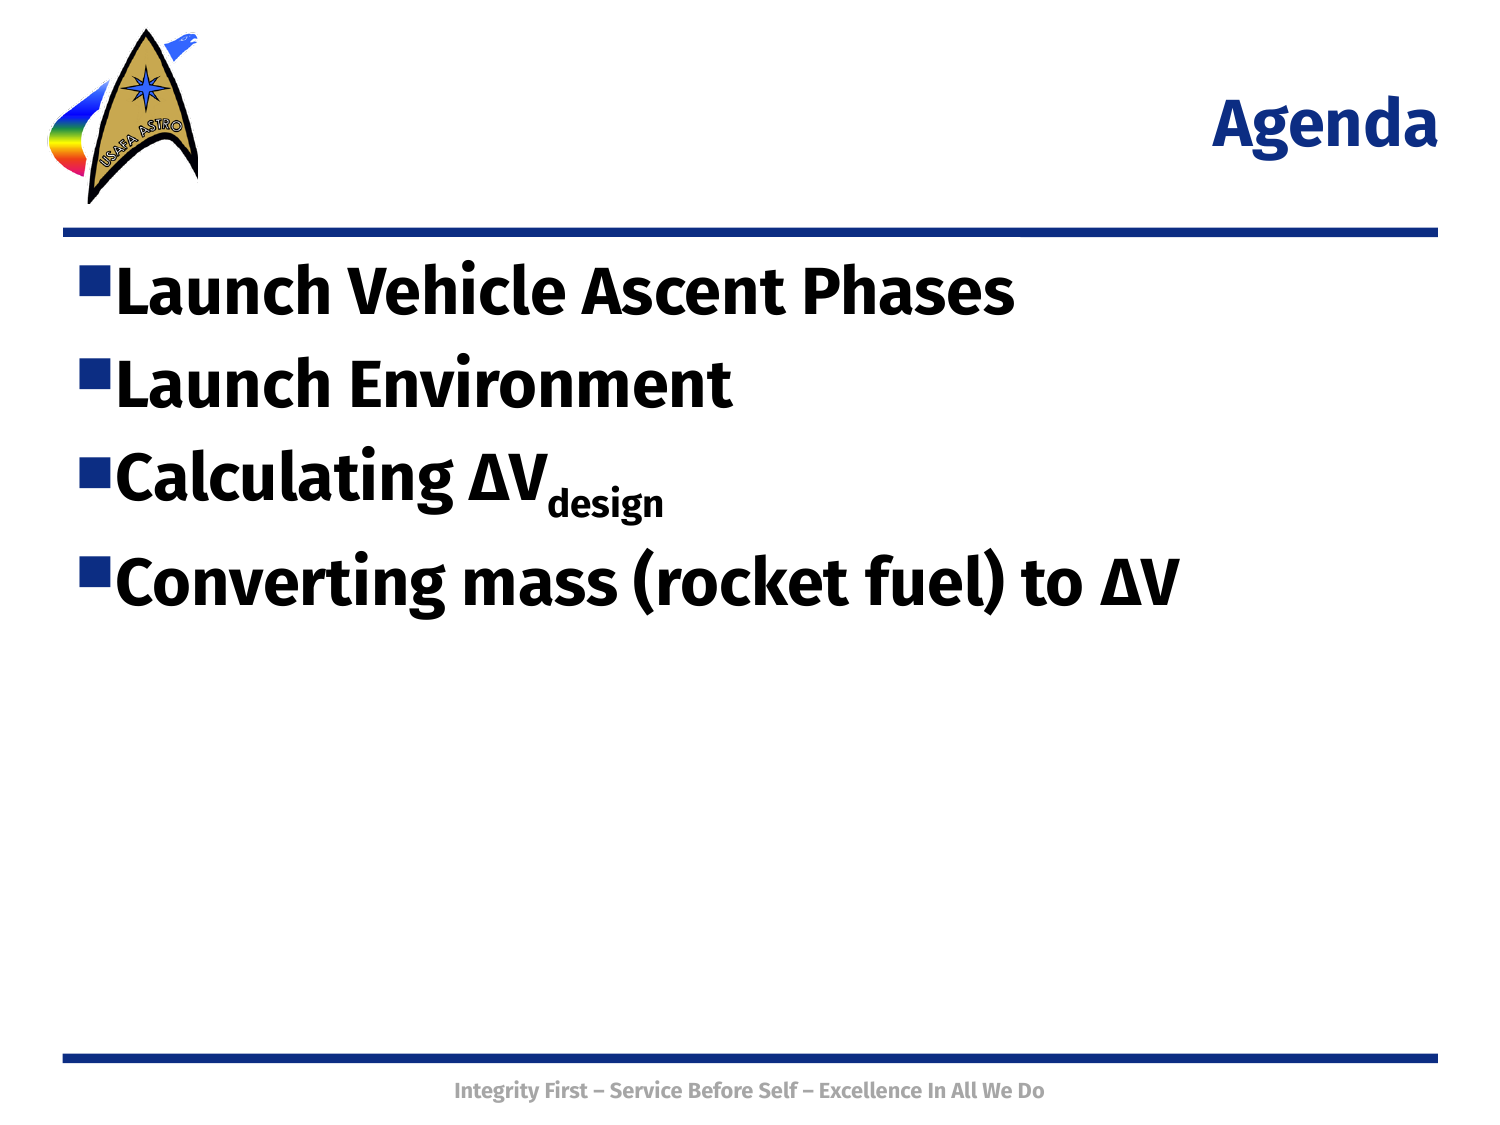

# Agenda
Launch Vehicle Ascent Phases
Launch Environment
Calculating ΔVdesign
Converting mass (rocket fuel) to ΔV